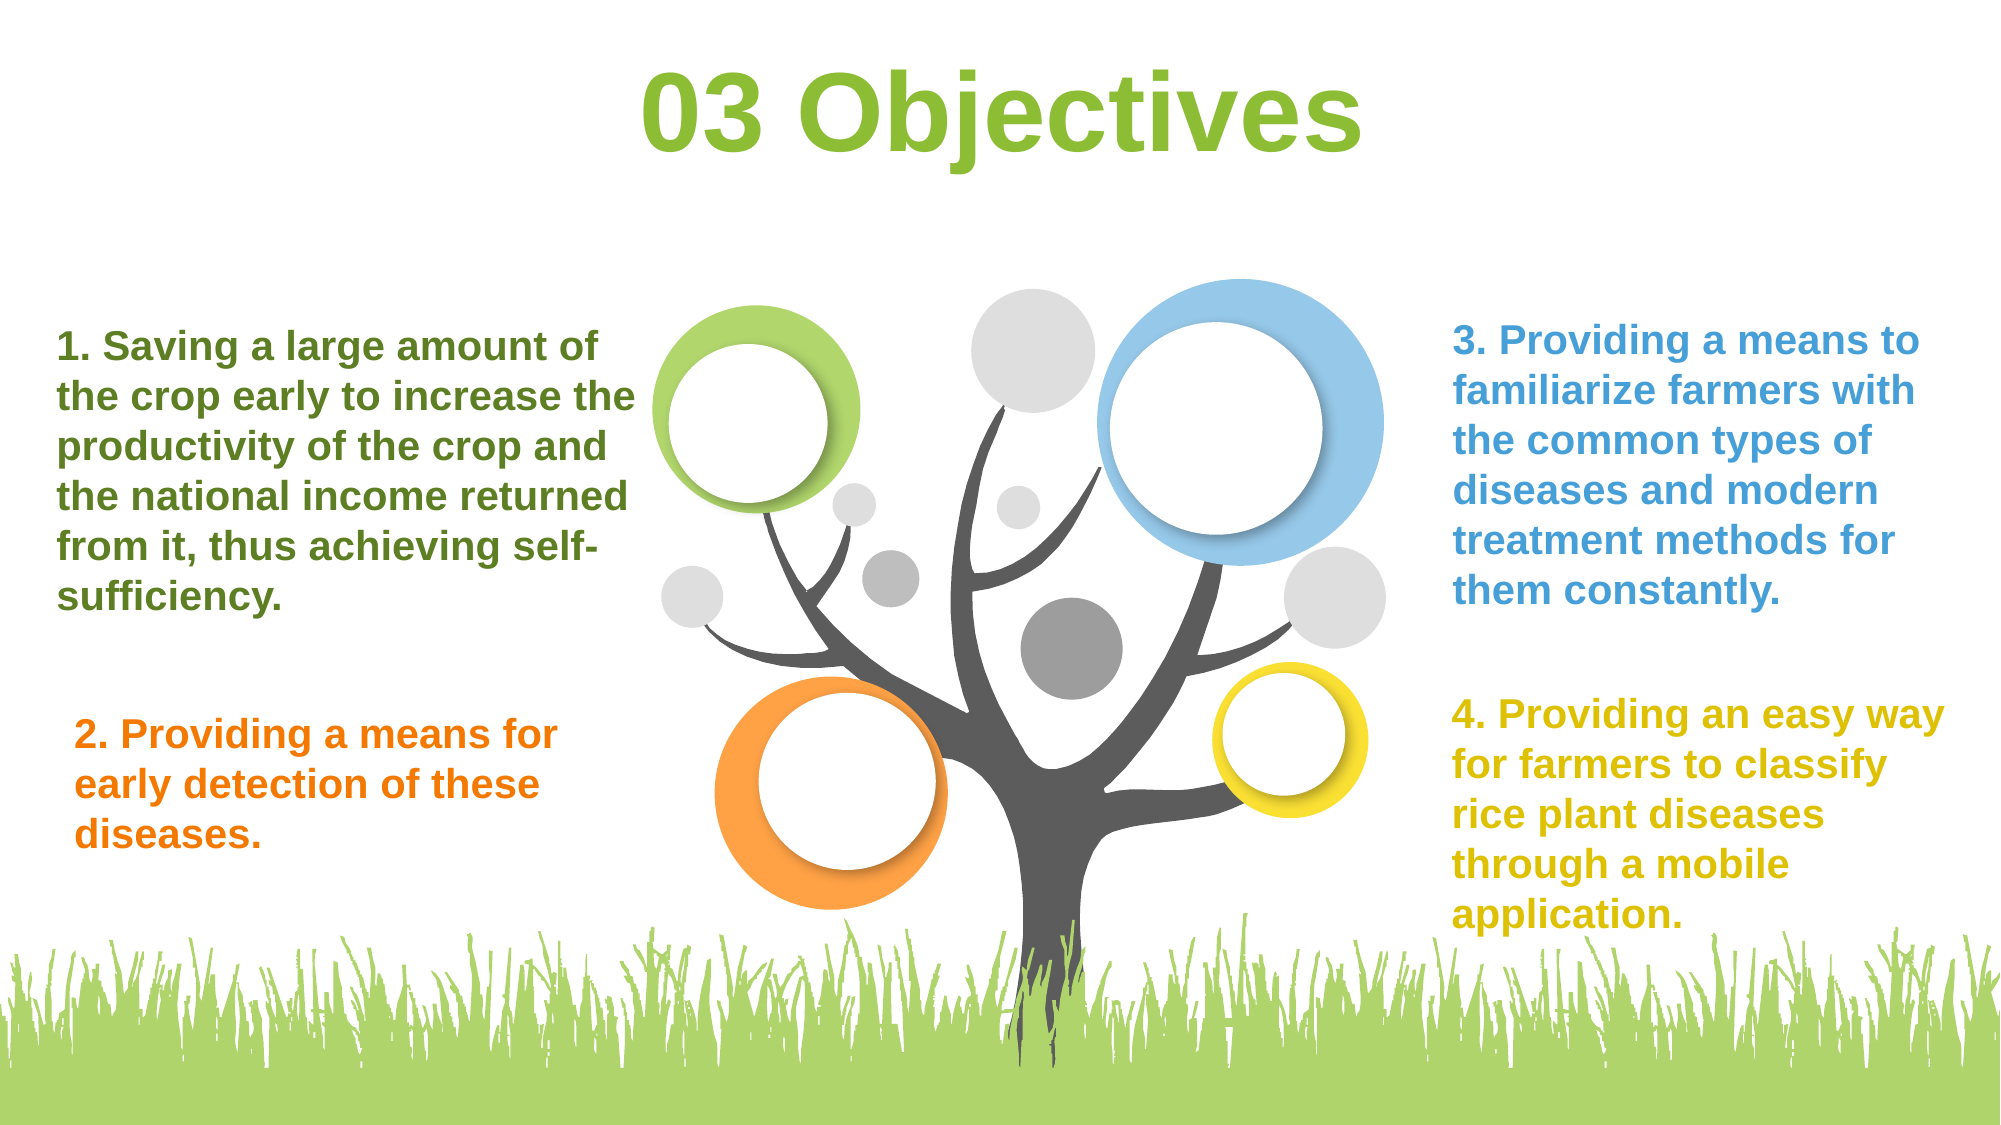

03 Objectives

3. Providing a means to familiarize farmers with the common types of diseases and modern treatment methods for them constantly.
1. Saving a large amount of the crop early to increase the productivity of the crop and the national income returned from it, thus achieving self-sufficiency.

4. Providing an easy way for farmers to classify rice plant diseases through a mobile application.

2. Providing a means for early detection of these diseases.